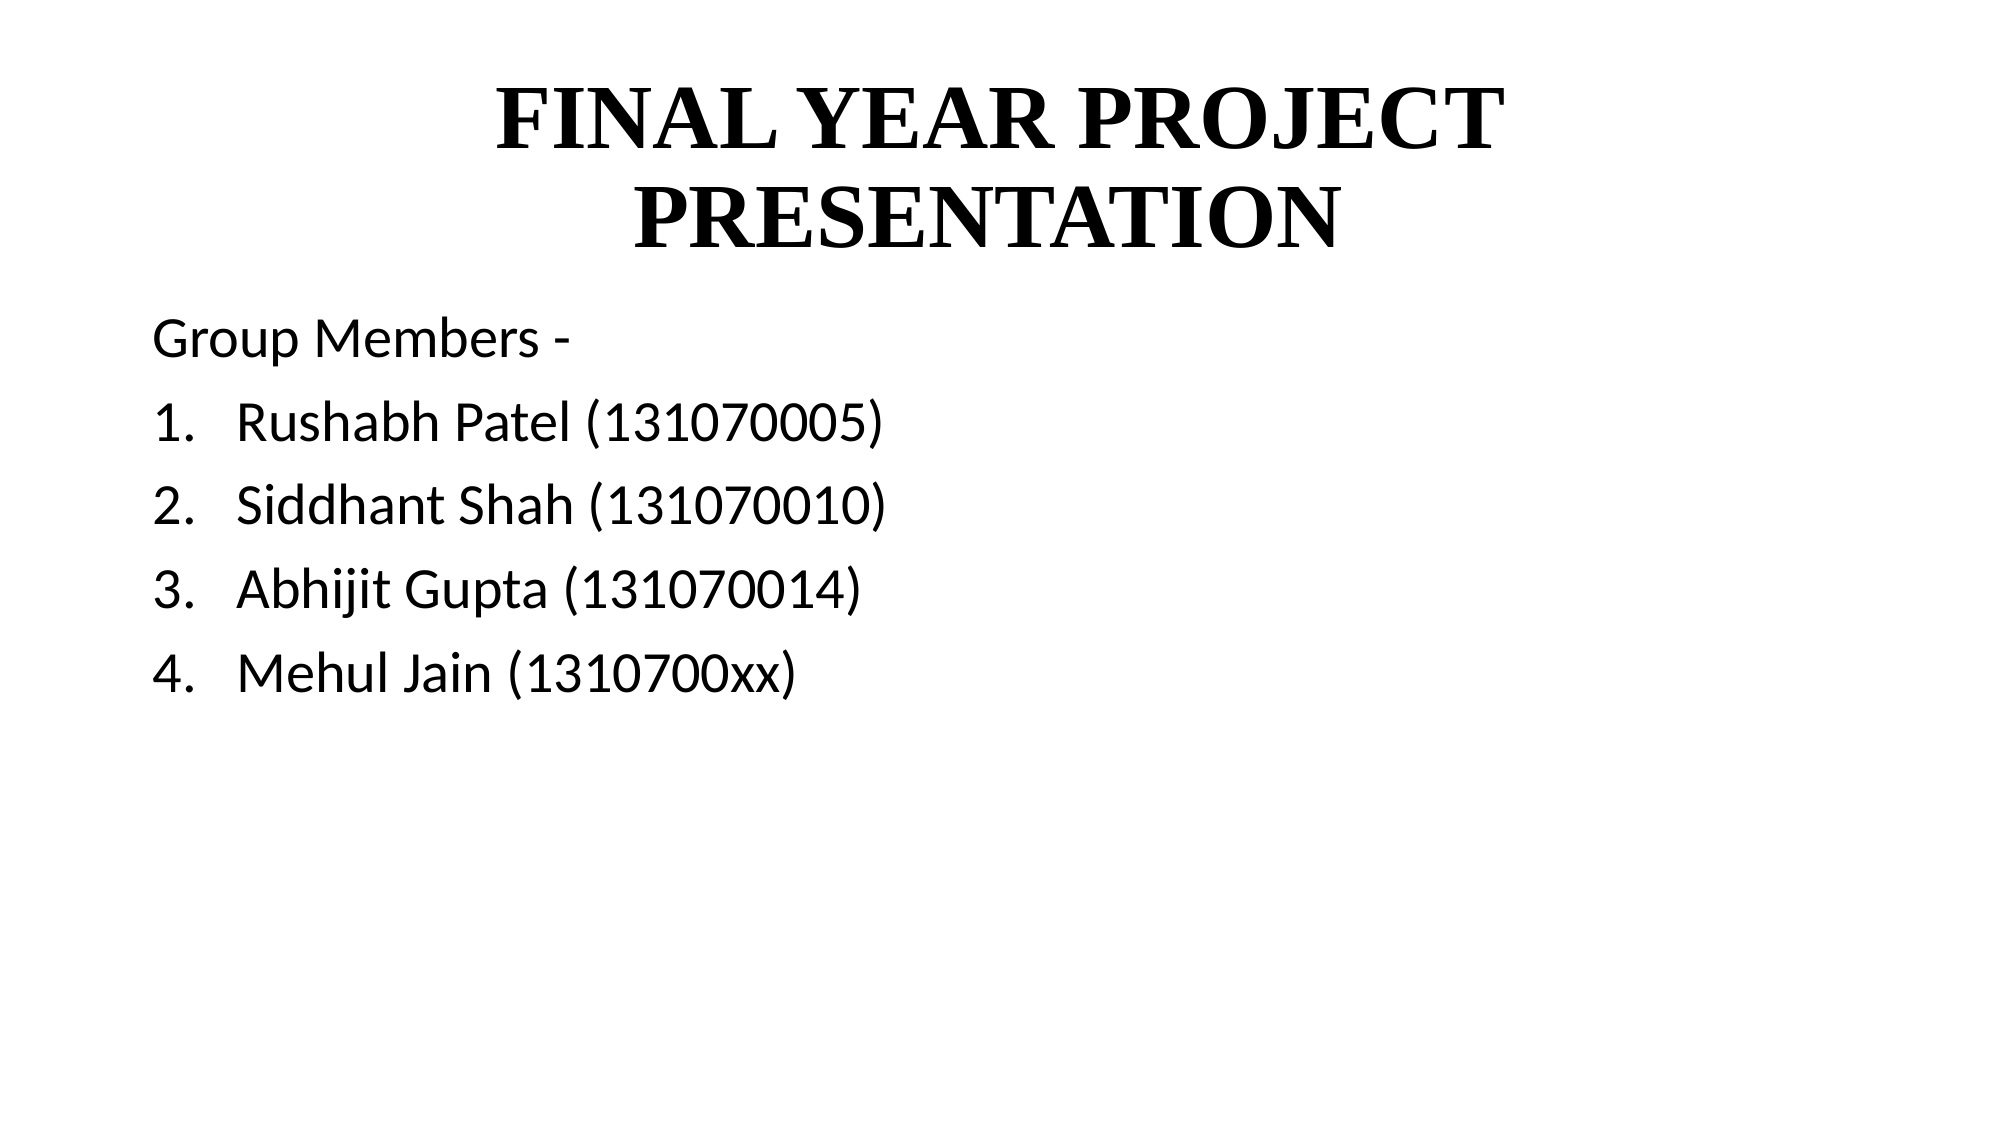

# FINAL YEAR PROJECT PRESENTATION
Group Members -
Rushabh Patel (131070005)
Siddhant Shah (131070010)
Abhijit Gupta (131070014)
Mehul Jain (1310700xx)